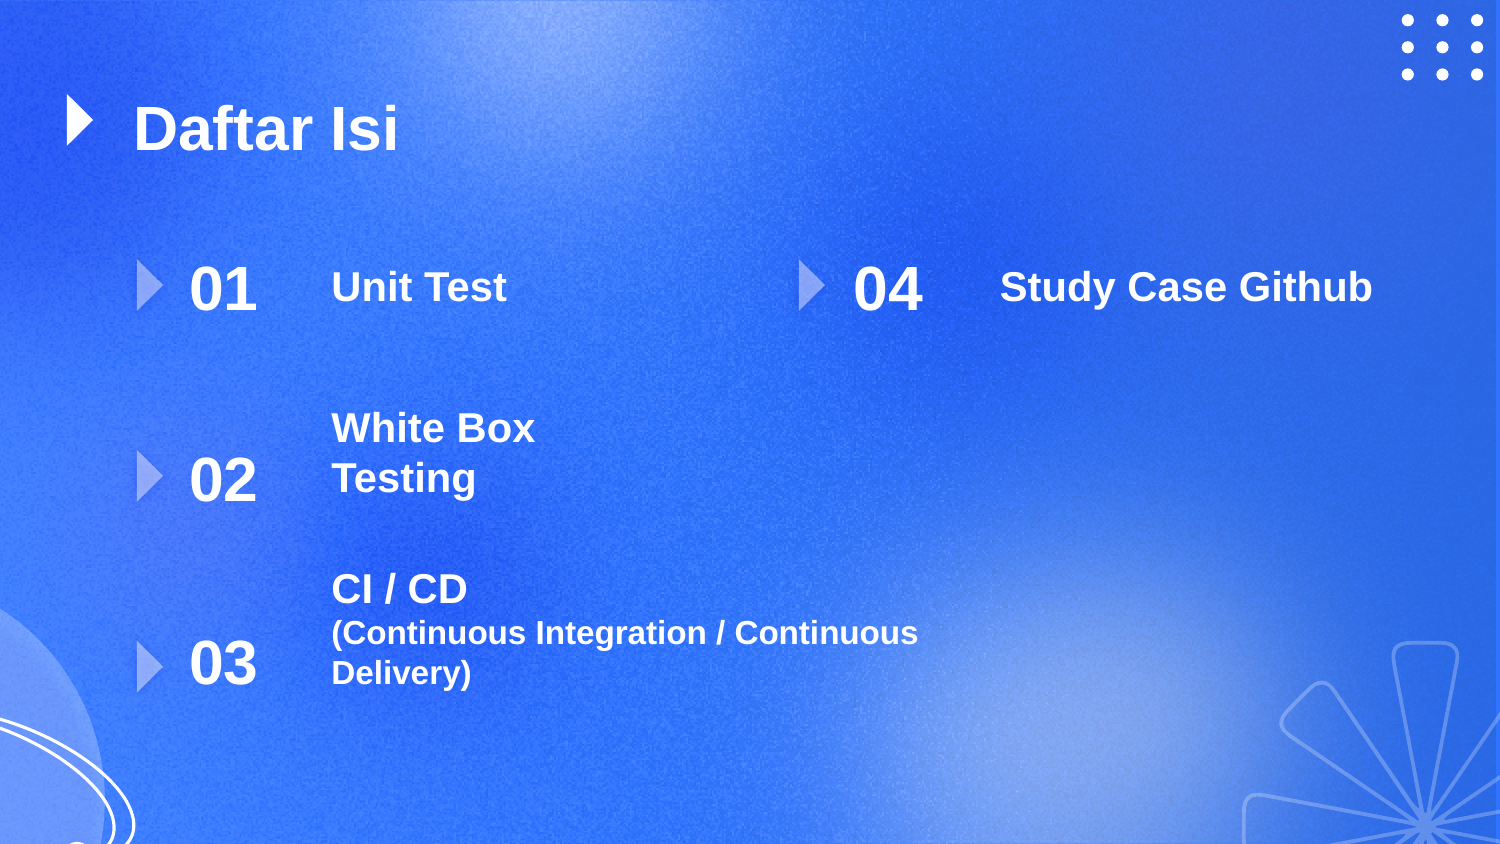

# Daftar Isi

Unit Test
Study Case Github
01
04

02
White Box Testing

03
CI / CD
(Continuous Integration / Continuous Delivery)